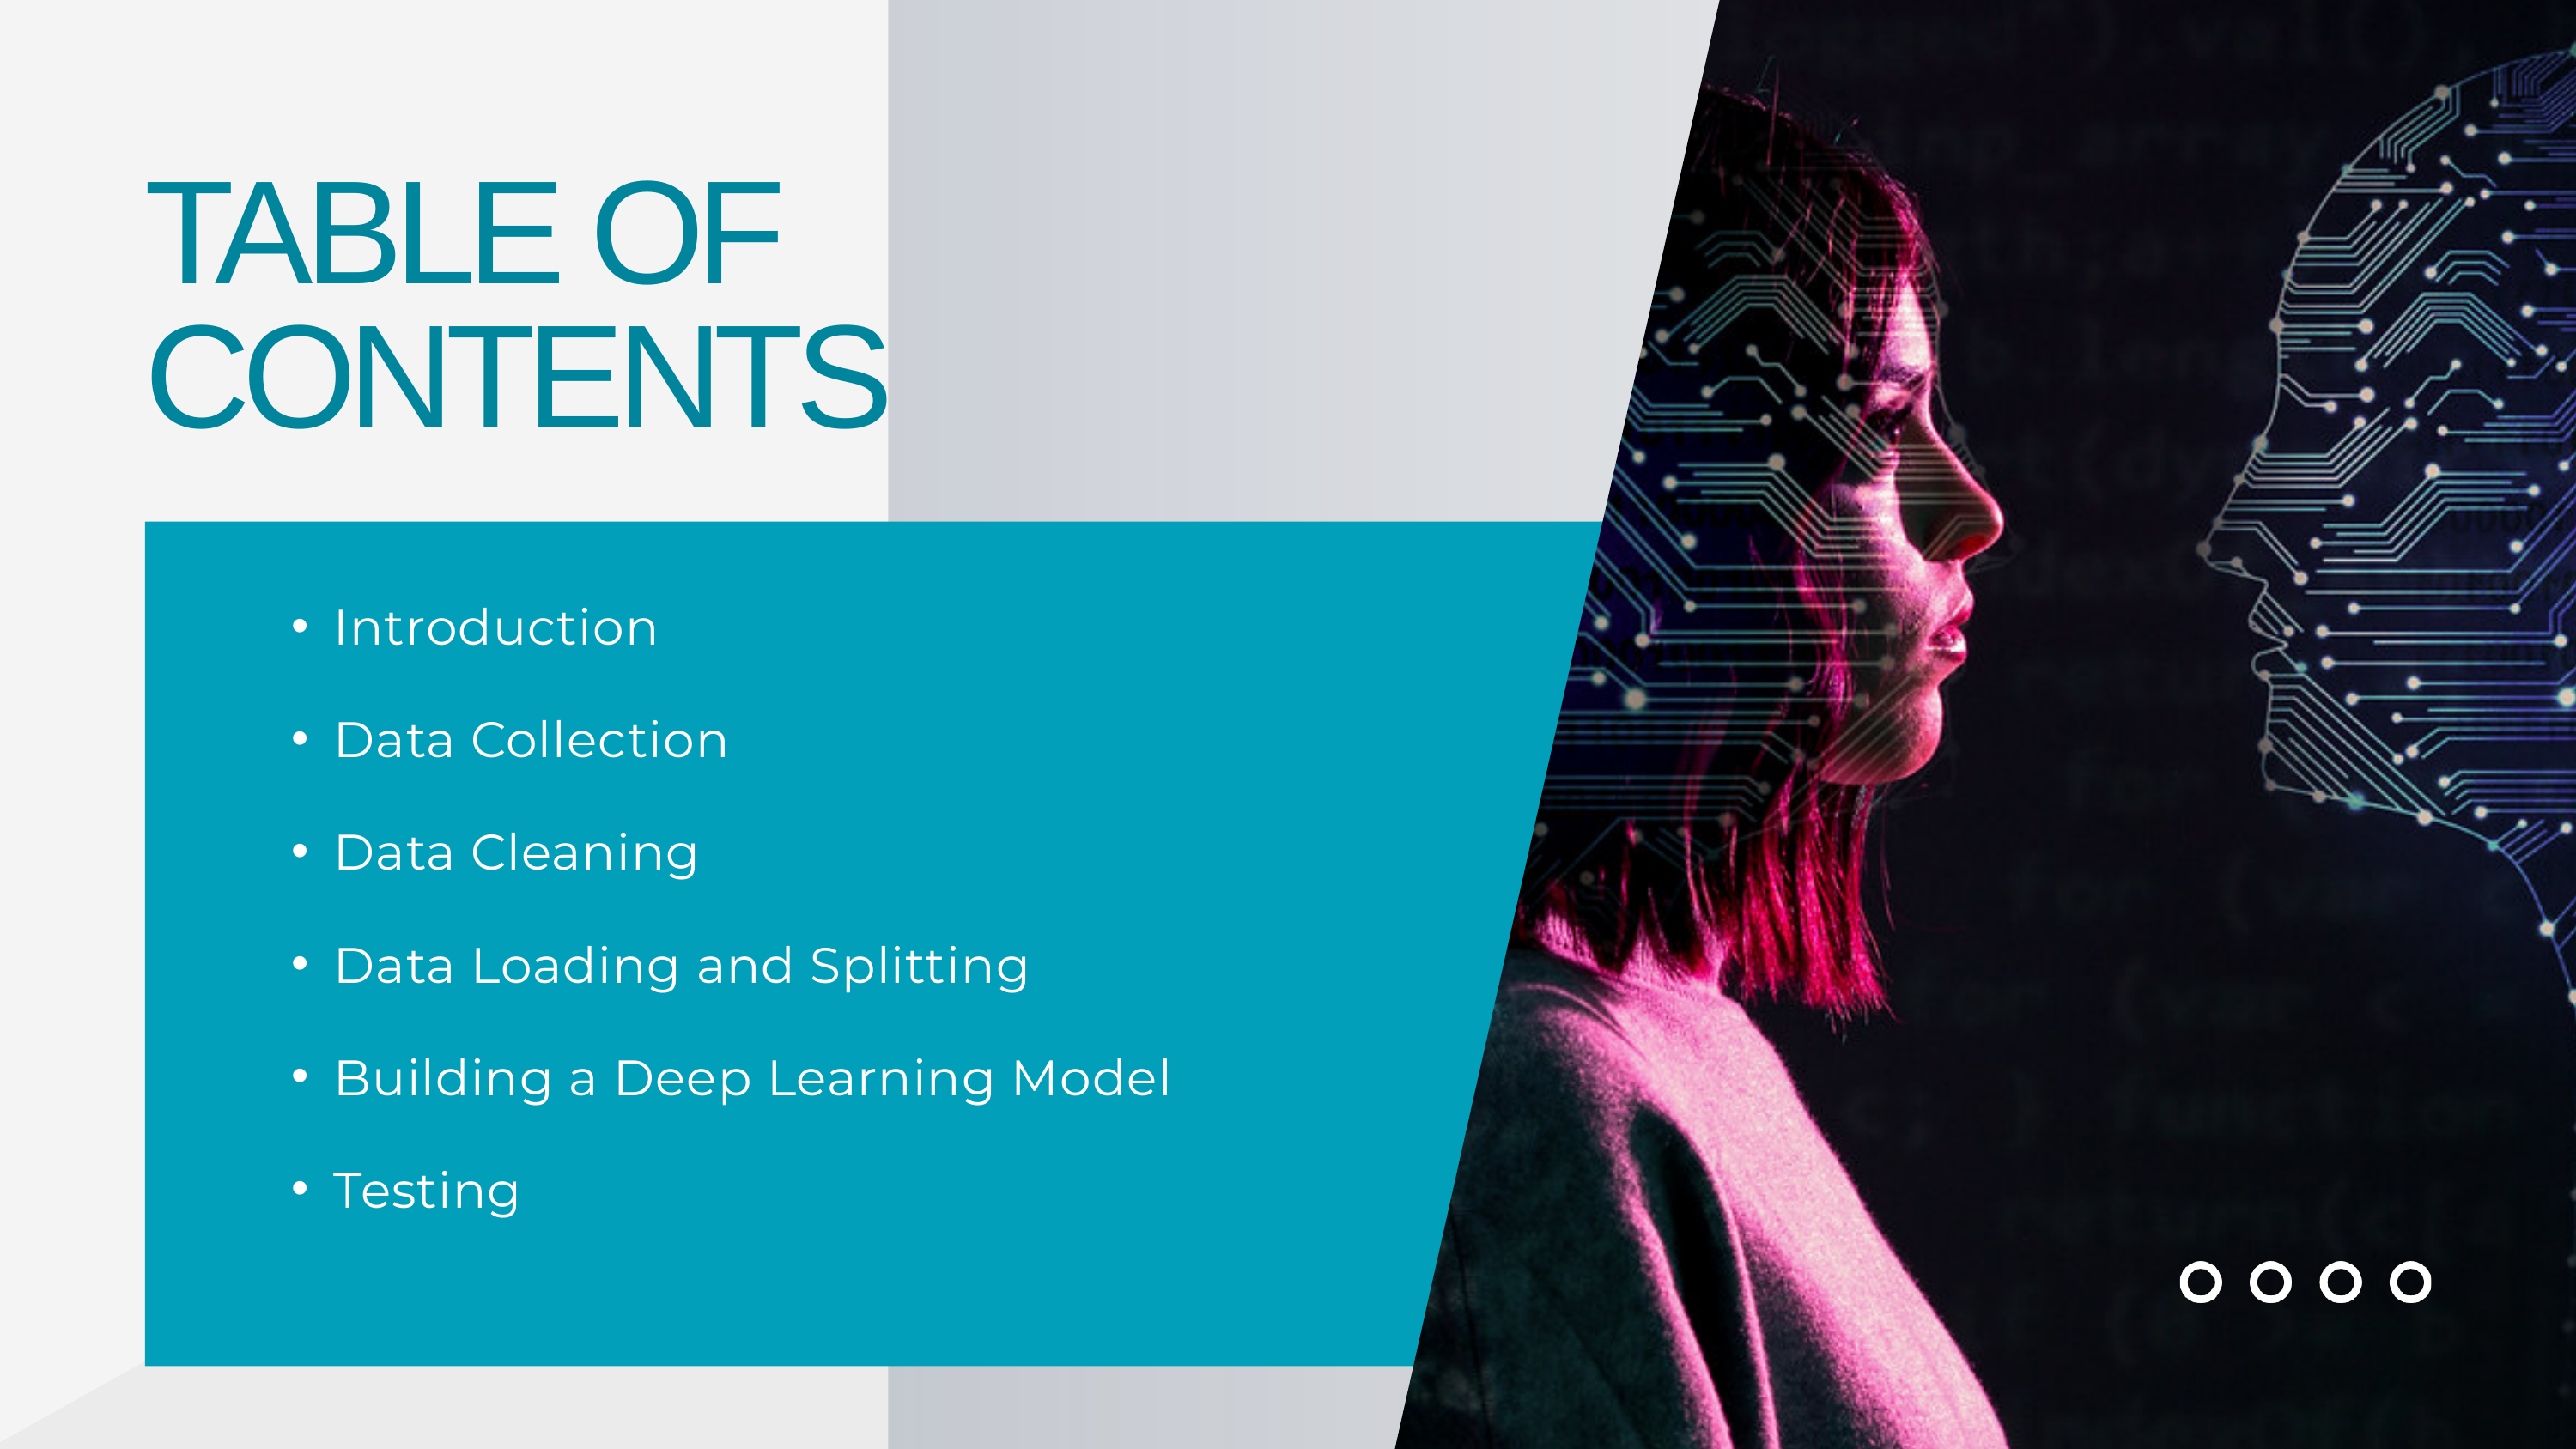

TABLE OF CONTENTS

Introduction
Data Collection
Data Cleaning
Data Loading and Splitting
Building a Deep Learning Model
Testing